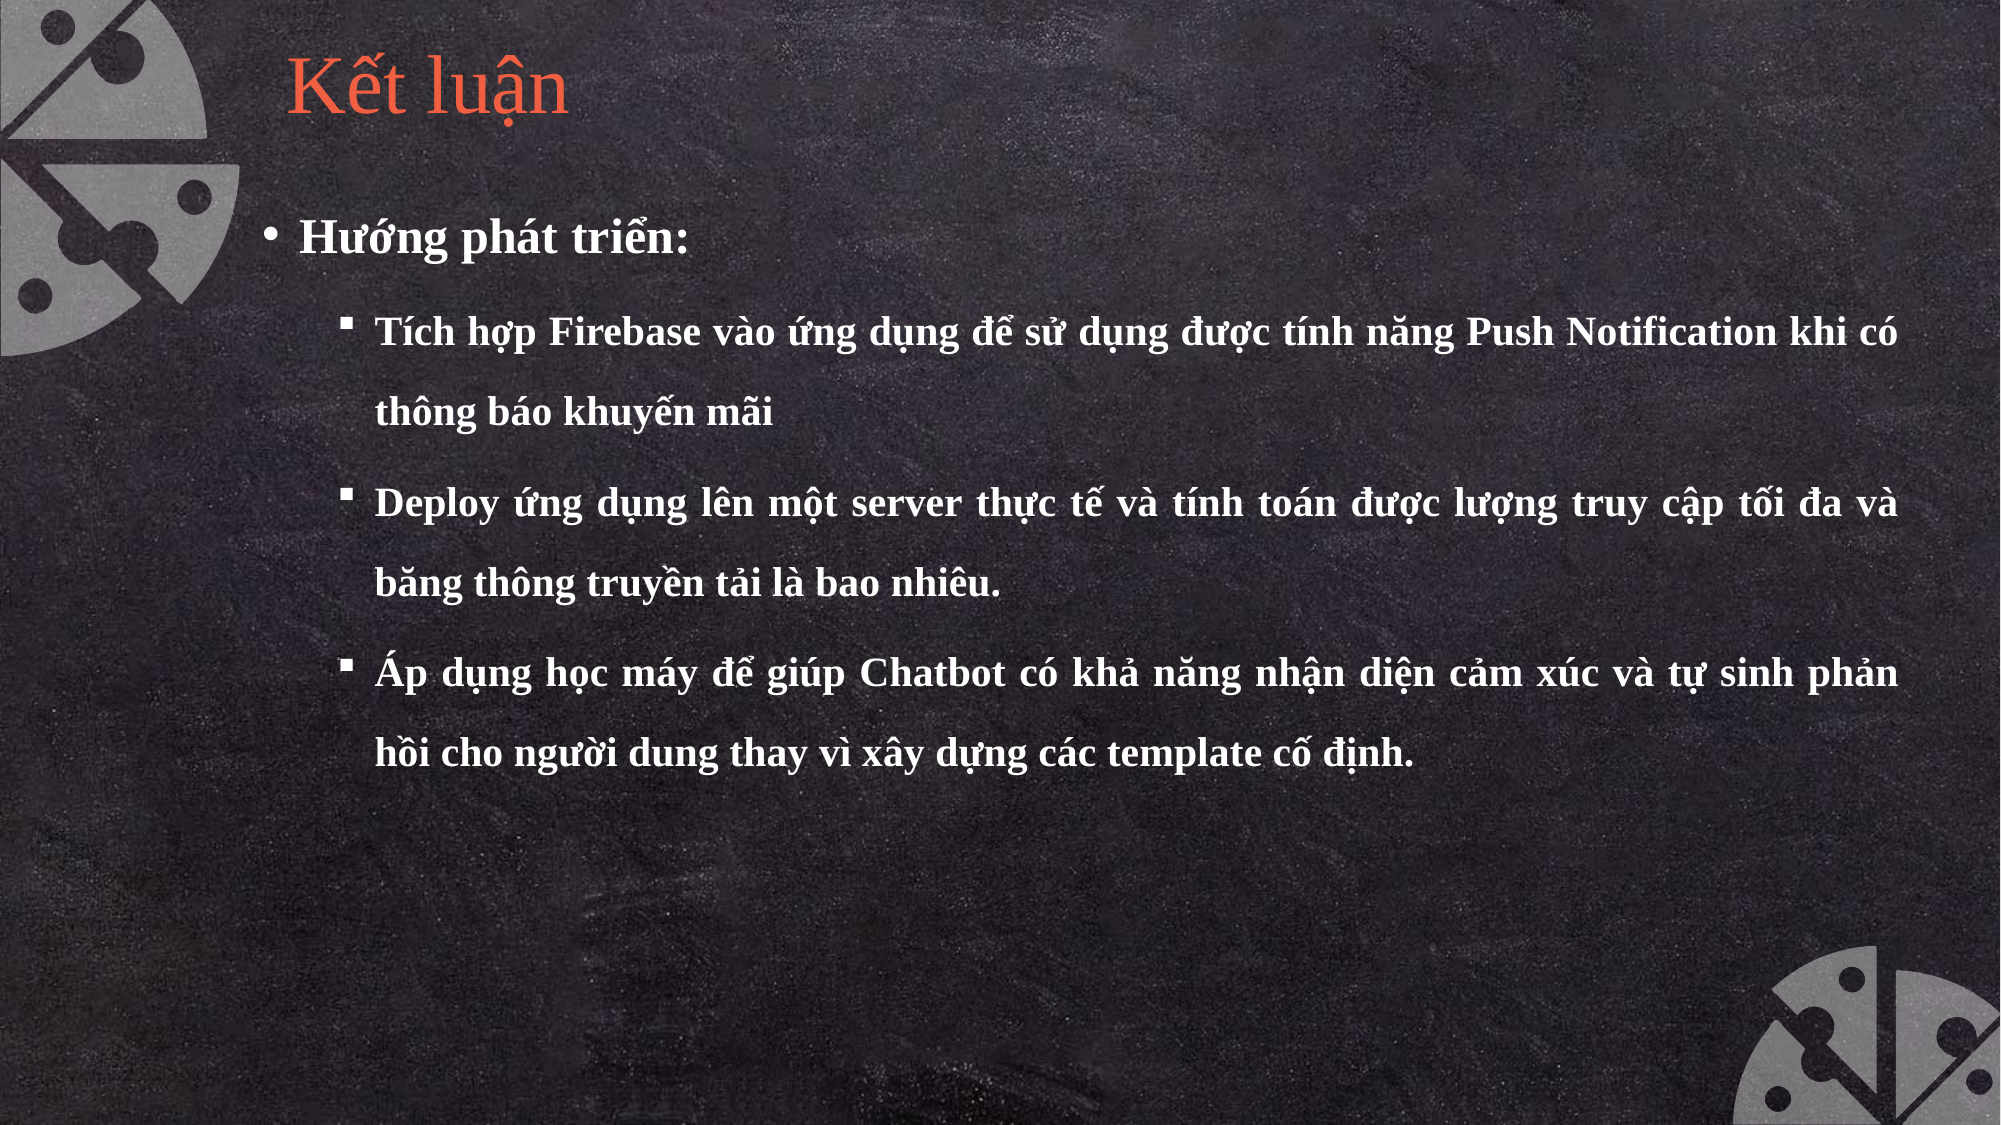

Kết luận
Hướng phát triển:
Tích hợp Firebase vào ứng dụng để sử dụng được tính năng Push Notification khi có thông báo khuyến mãi
Deploy ứng dụng lên một server thực tế và tính toán được lượng truy cập tối đa và băng thông truyền tải là bao nhiêu.
Áp dụng học máy để giúp Chatbot có khả năng nhận diện cảm xúc và tự sinh phản hồi cho người dung thay vì xây dựng các template cố định.